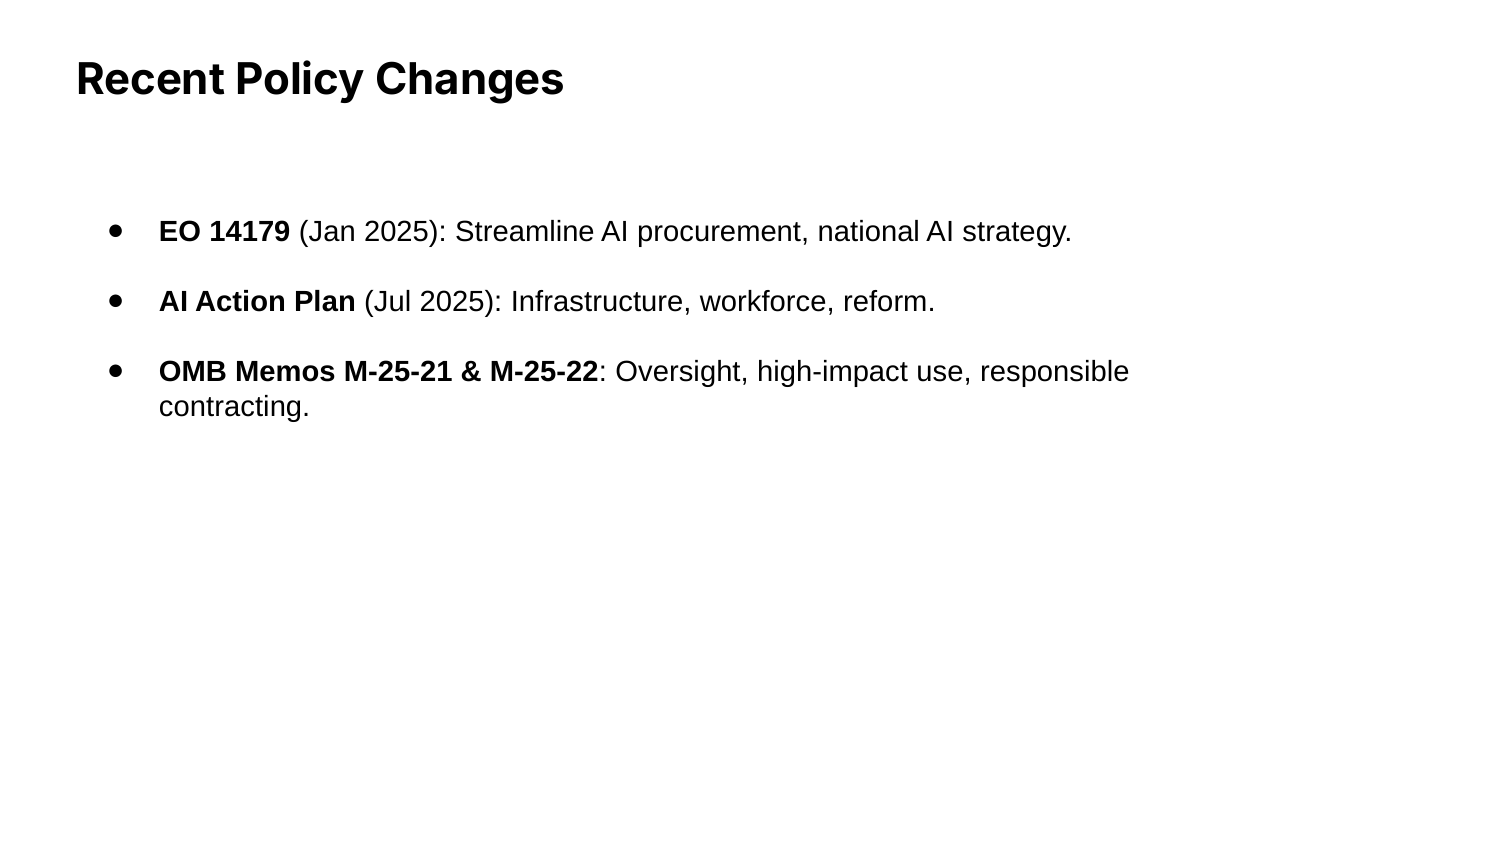

Recent Policy Changes

EO 14179 (Jan 2025): Streamline AI procurement, national AI strategy.

AI Action Plan (Jul 2025): Infrastructure, workforce, reform.

OMB Memos M-25-21 & M-25-22: Oversight, high-impact use, responsible contracting.